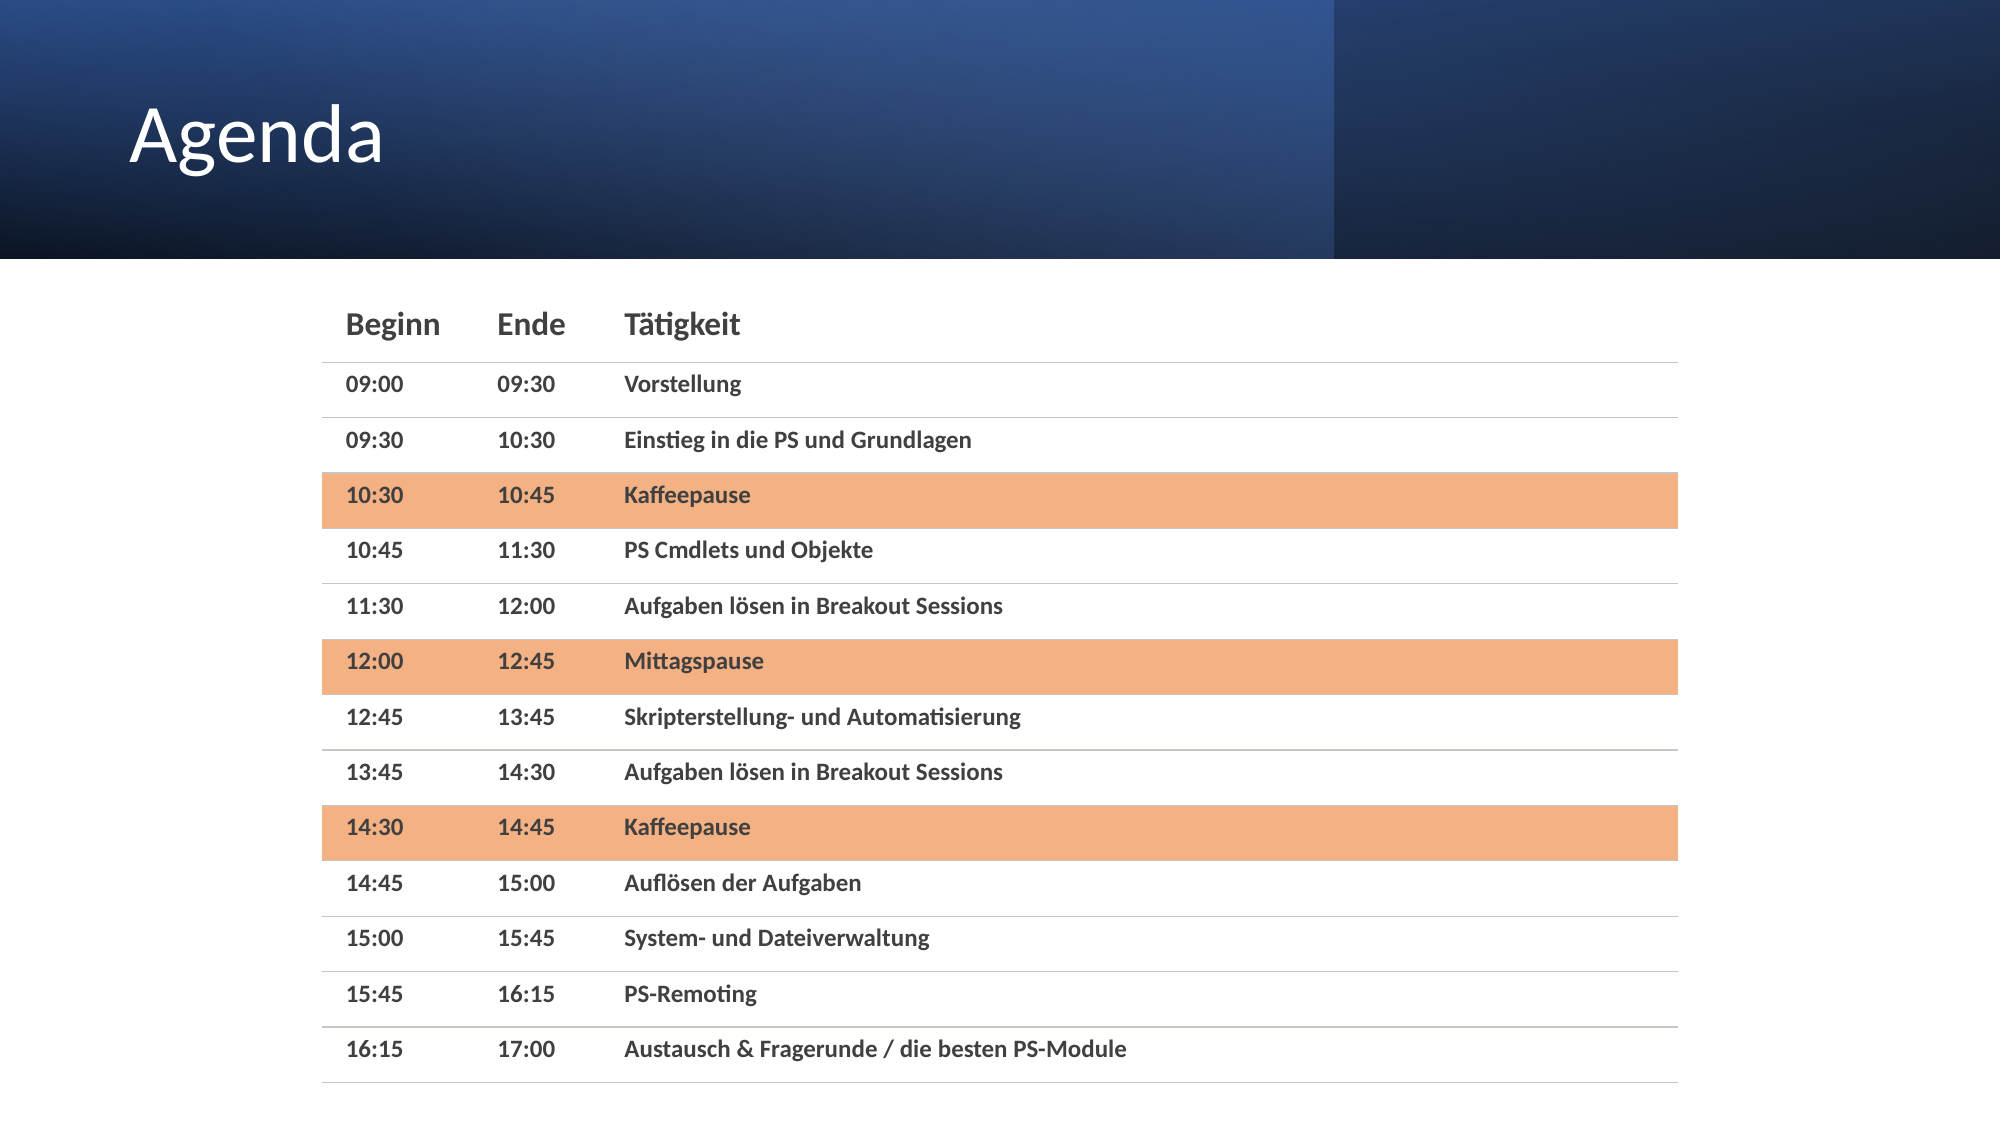

# Agenda
| Beginn | Ende | Tätigkeit |
| --- | --- | --- |
| 09:00 | 09:30 | Vorstellung |
| 09:30 | 10:30 | Einstieg in die PS und Grundlagen |
| 10:30 | 10:45 | Kaffeepause |
| 10:45 | 11:30 | PS Cmdlets und Objekte |
| 11:30 | 12:00 | Aufgaben lösen in Breakout Sessions |
| 12:00 | 12:45 | Mittagspause |
| 12:45 | 13:45 | Skripterstellung- und Automatisierung |
| 13:45 | 14:30 | Aufgaben lösen in Breakout Sessions |
| 14:30 | 14:45 | Kaffeepause |
| 14:45 | 15:00 | Auflösen der Aufgaben |
| 15:00 | 15:45 | System- und Dateiverwaltung |
| 15:45 | 16:15 | PS-Remoting |
| 16:15 | 17:00 | Austausch & Fragerunde / die besten PS-Module |